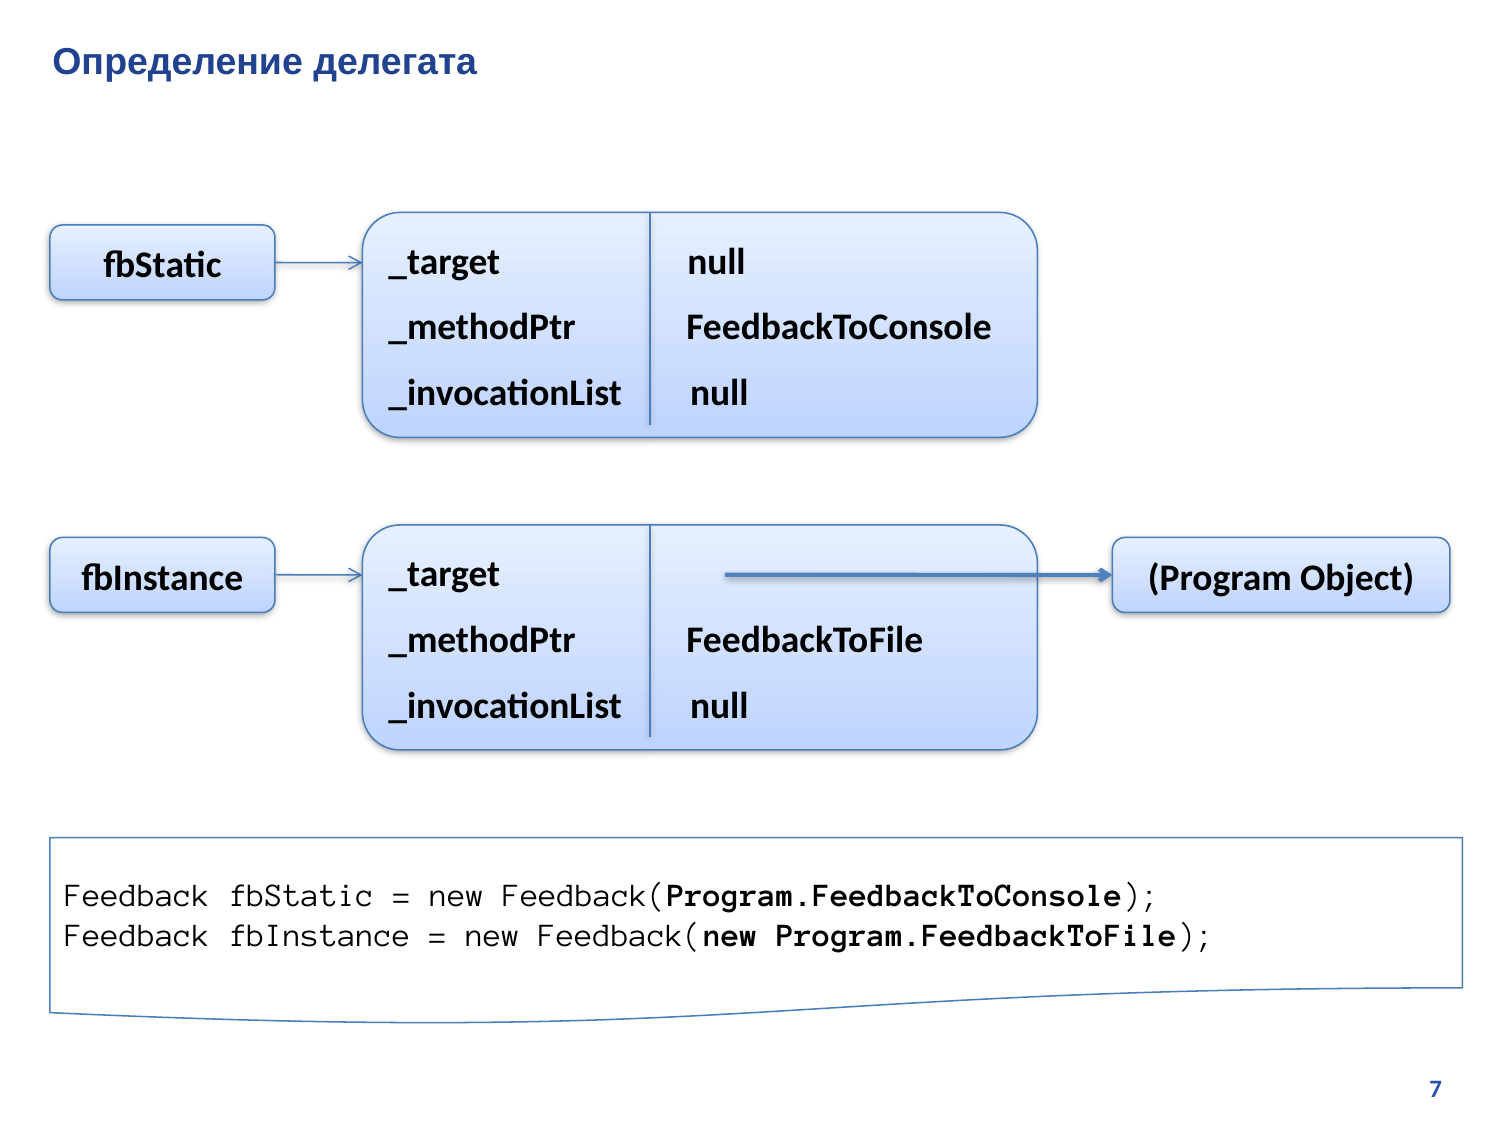

# Определение делегата
_target                      null
_methodPtr             FeedbackToConsole
_invocationList        null
fbStatic
_target
_methodPtr             FeedbackToFile
_invocationList        null
fbInstance
(Program Object)
Feedback fbStatic = new Feedback(Program.FeedbackToConsole);
Feedback fbInstance = new Feedback(new Program.FeedbackToFile);